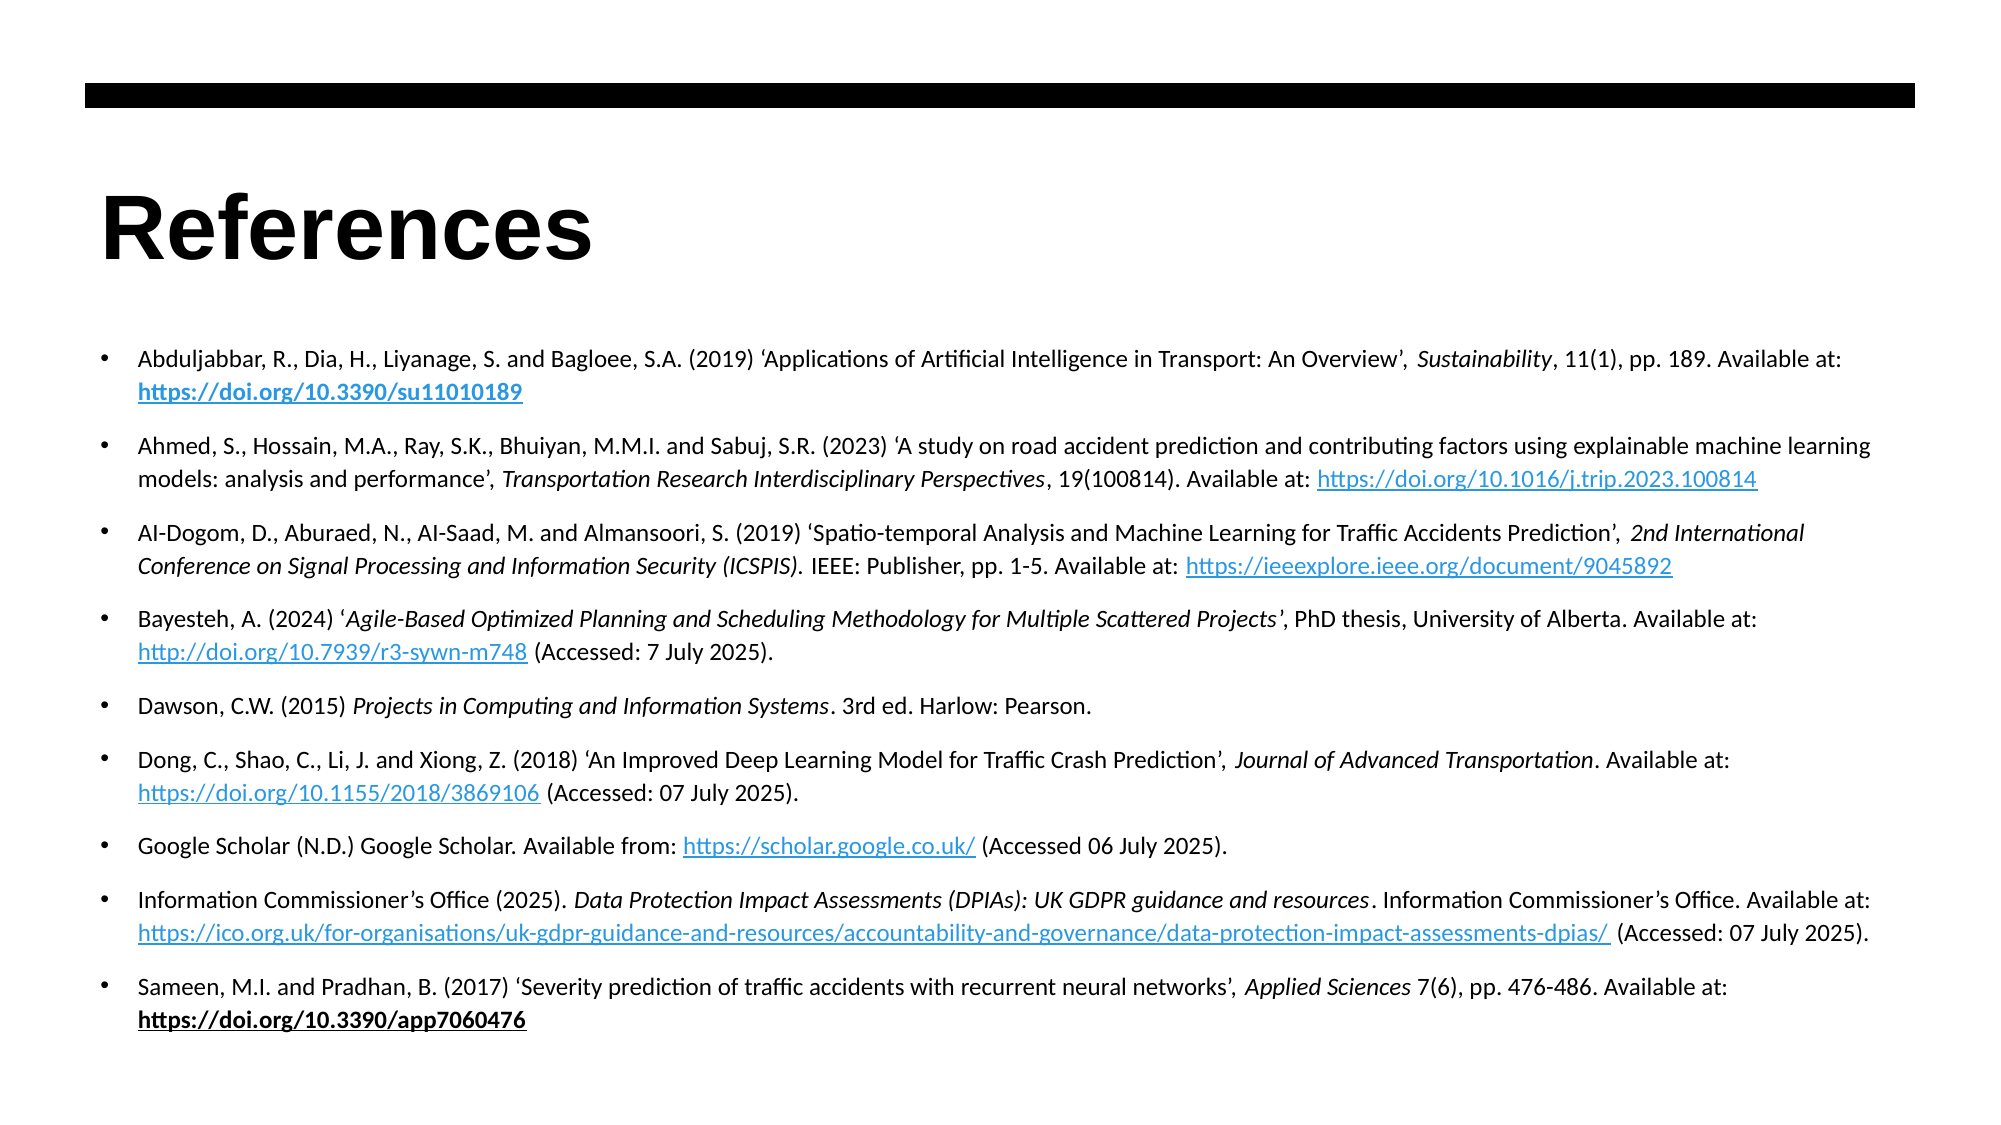

# References
Abduljabbar, R., Dia, H., Liyanage, S. and Bagloee, S.A. (2019) ‘Applications of Artificial Intelligence in Transport: An Overview’, Sustainability, 11(1), pp. 189. Available at: https://doi.org/10.3390/su11010189
Ahmed, S., Hossain, M.A., Ray, S.K., Bhuiyan, M.M.I. and Sabuj, S.R. (2023) ‘A study on road accident prediction and contributing factors using explainable machine learning models: analysis and performance’, Transportation Research Interdisciplinary Perspectives, 19(100814). Available at: https://doi.org/10.1016/j.trip.2023.100814
AI-Dogom, D., Aburaed, N., AI-Saad, M. and Almansoori, S. (2019) ‘Spatio-temporal Analysis and Machine Learning for Traffic Accidents Prediction’, 2nd International Conference on Signal Processing and Information Security (ICSPIS). IEEE: Publisher, pp. 1-5. Available at: https://ieeexplore.ieee.org/document/9045892
Bayesteh, A. (2024) ‘Agile-Based Optimized Planning and Scheduling Methodology for Multiple Scattered Projects’, PhD thesis, University of Alberta. Available at: http://doi.org/10.7939/r3-sywn-m748 (Accessed: 7 July 2025).
Dawson, C.W. (2015) Projects in Computing and Information Systems. 3rd ed. Harlow: Pearson.
Dong, C., Shao, C., Li, J. and Xiong, Z. (2018) ‘An Improved Deep Learning Model for Traffic Crash Prediction’, Journal of Advanced Transportation. Available at: https://doi.org/10.1155/2018/3869106 (Accessed: 07 July 2025).
Google Scholar (N.D.) Google Scholar. Available from: https://scholar.google.co.uk/ (Accessed 06 July 2025).
Information Commissioner’s Office (2025). Data Protection Impact Assessments (DPIAs): UK GDPR guidance and resources. Information Commissioner’s Office. Available at: https://ico.org.uk/for-organisations/uk-gdpr-guidance-and-resources/accountability-and-governance/data-protection-impact-assessments-dpias/ (Accessed: 07 July 2025).
Sameen, M.I. and Pradhan, B. (2017) ‘Severity prediction of traffic accidents with recurrent neural networks’, Applied Sciences 7(6), pp. 476-486. Available at: https://doi.org/10.3390/app7060476